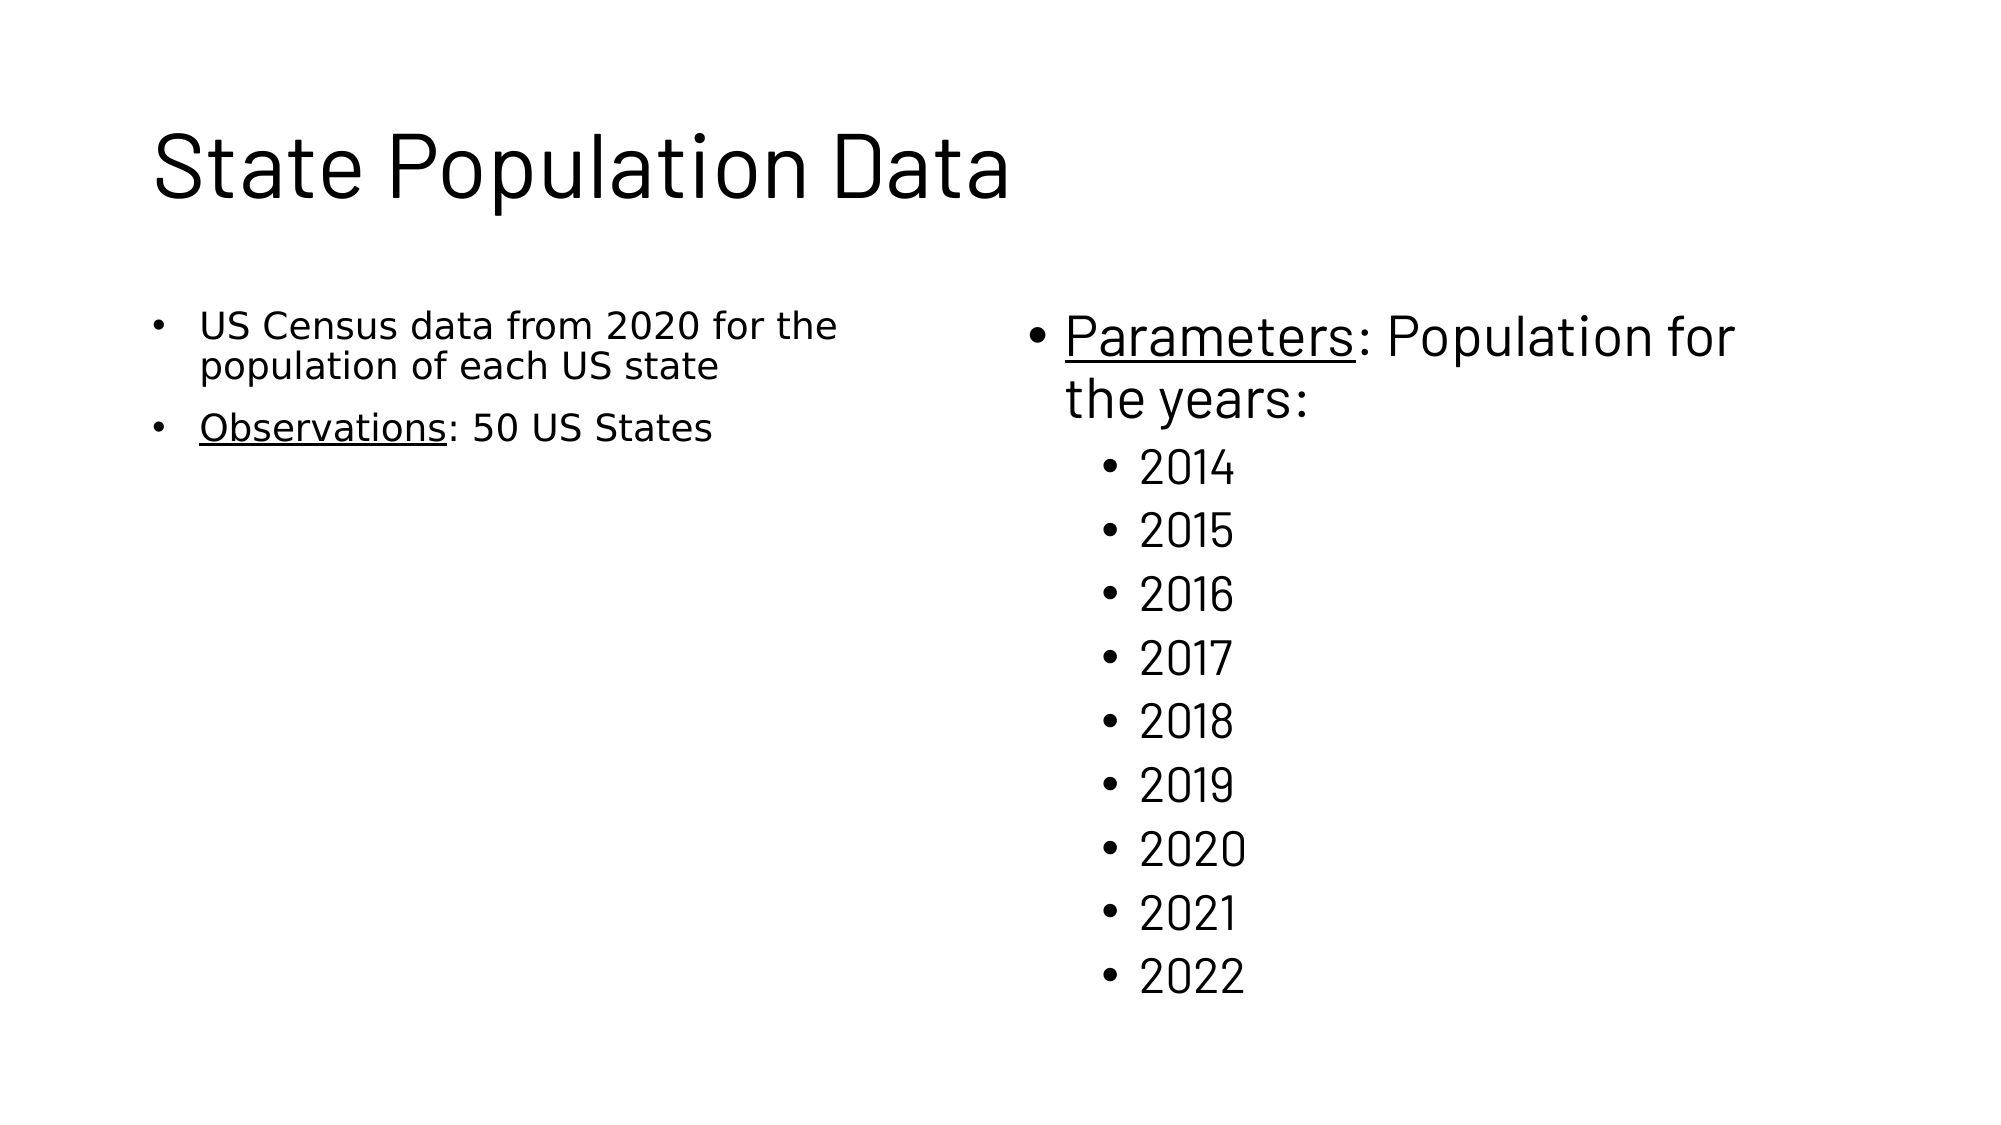

# State Population Data
US Census data from 2020 for the population of each US state
Observations: 50 US States
Parameters: Population for the years:
2014
2015
2016
2017
2018
2019
2020
2021
2022